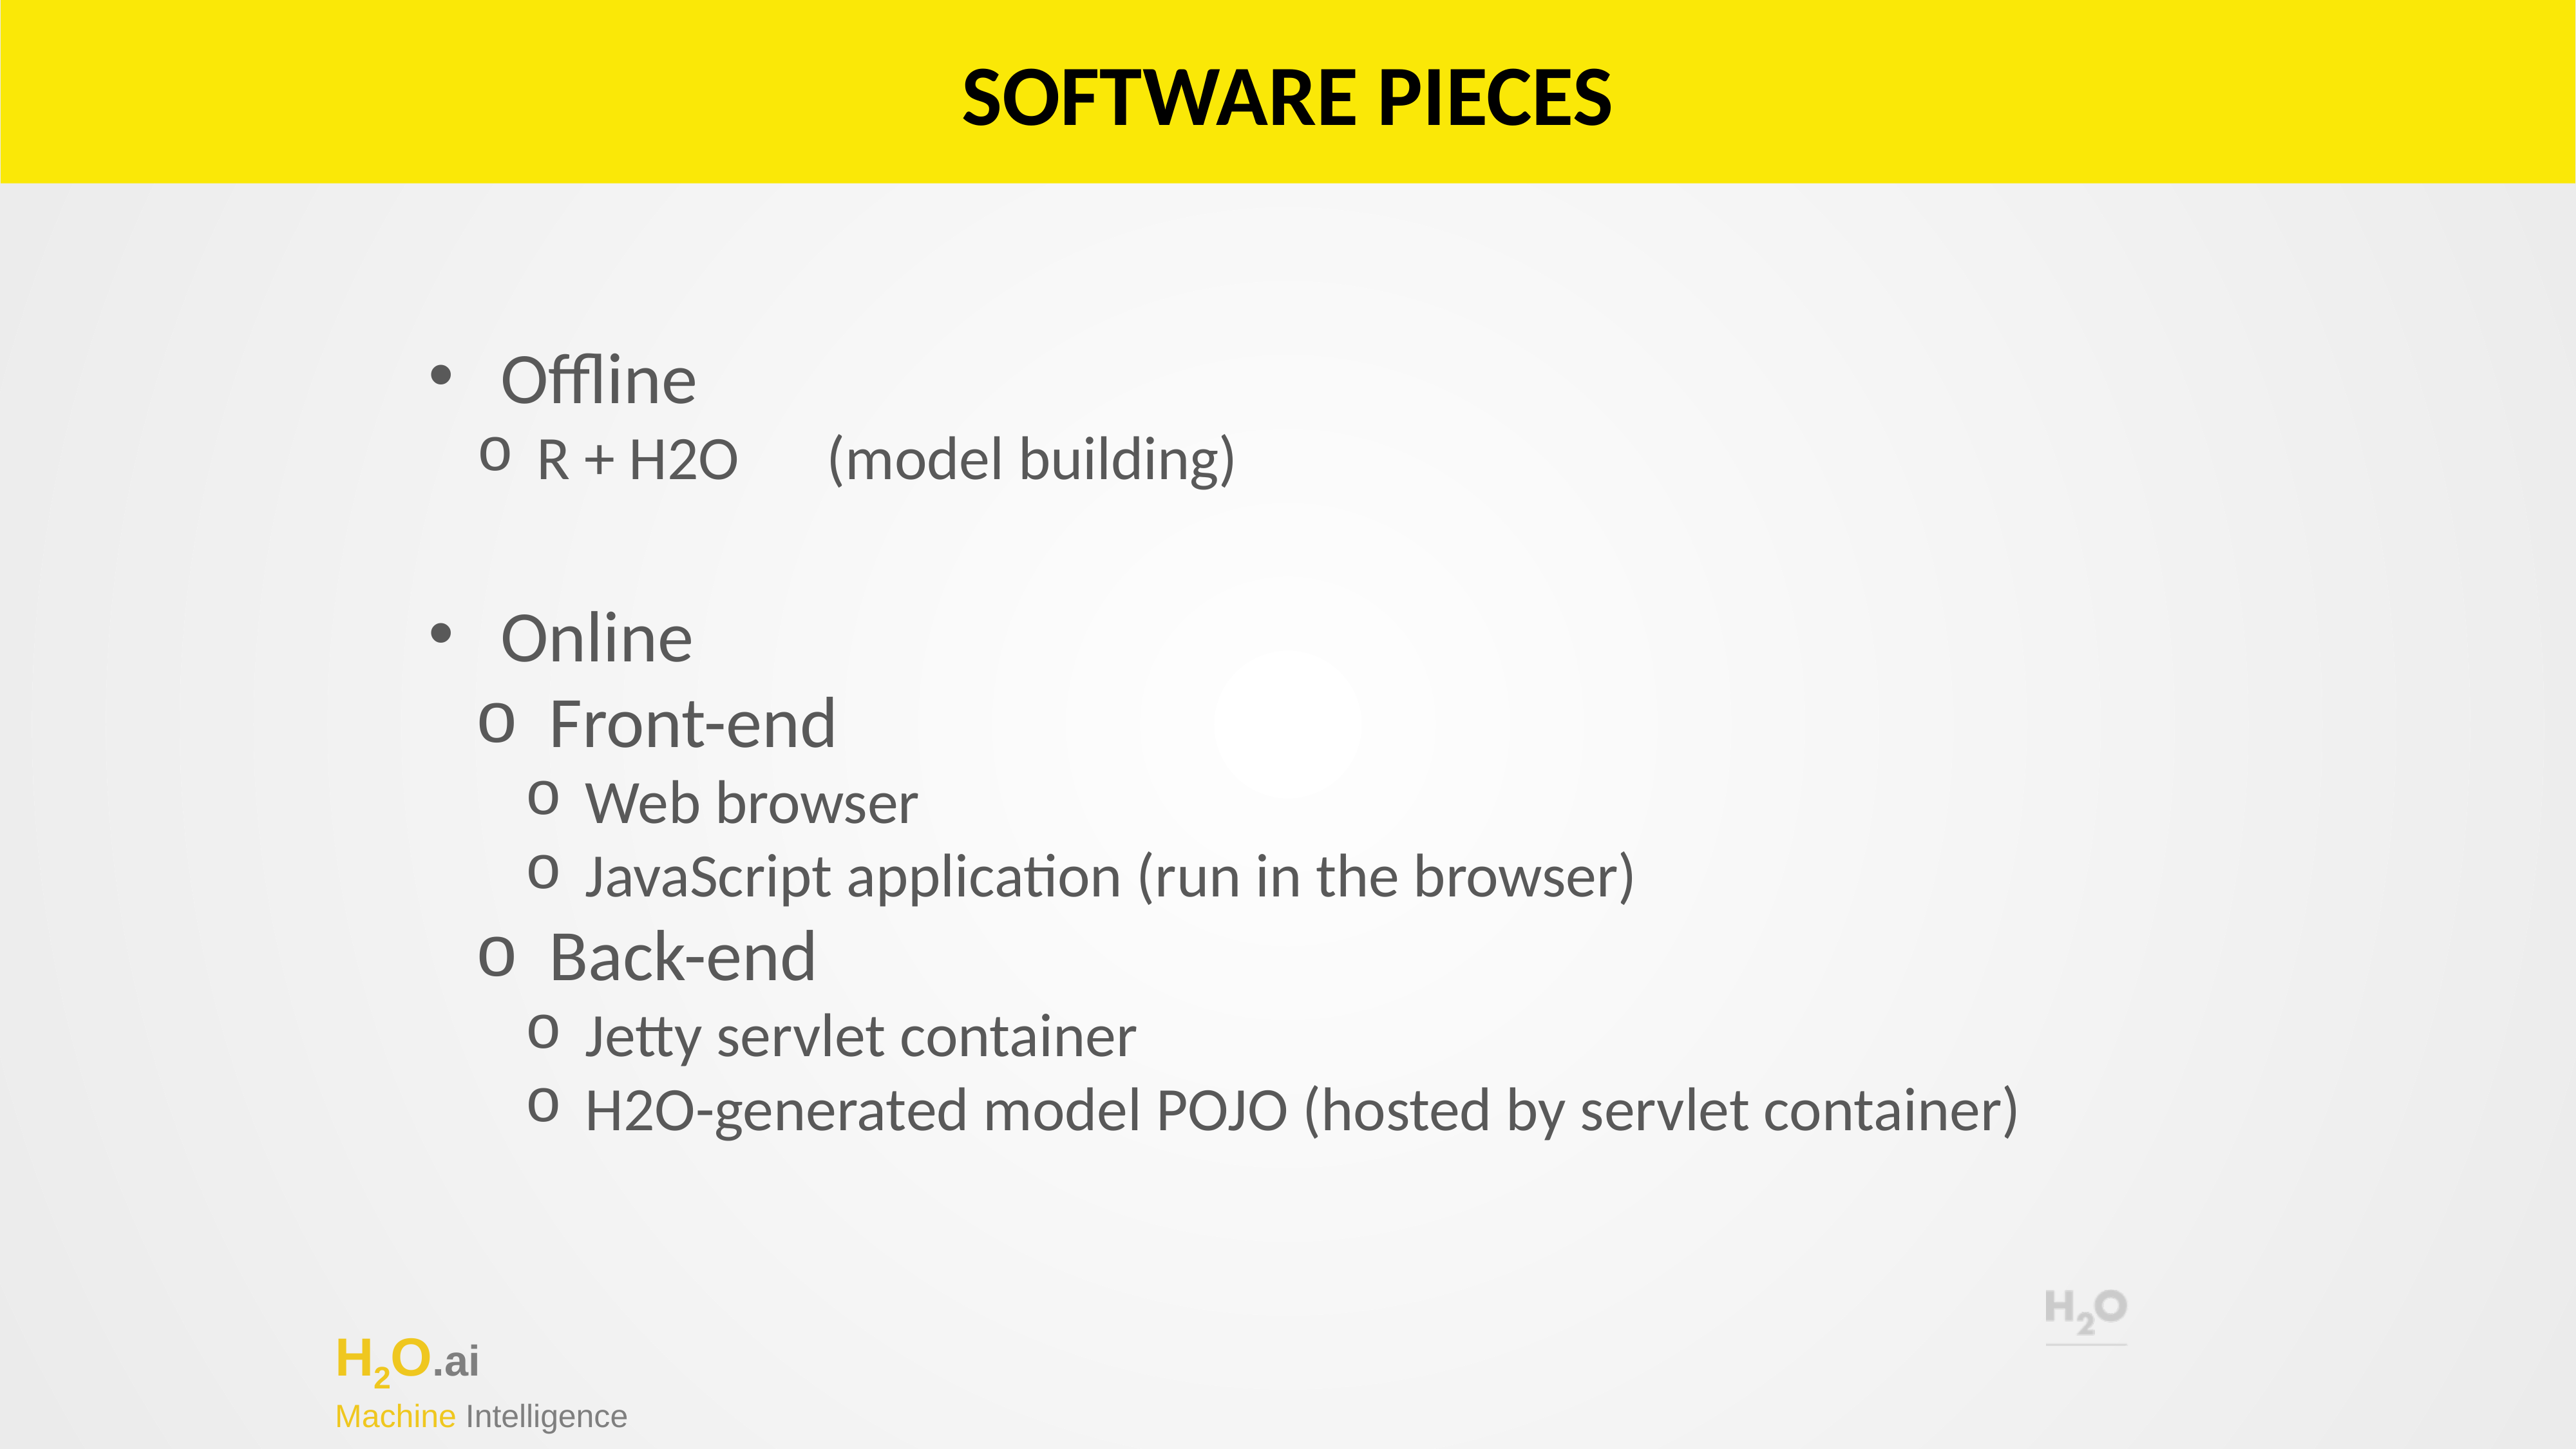

# SOFTWARE PIECES
Offline
R + H2O	(model building)

Online
Front-end
Web browser
JavaScript application (run in the browser)
Back-end
Jetty servlet container
H2O-generated model POJO (hosted by servlet container)